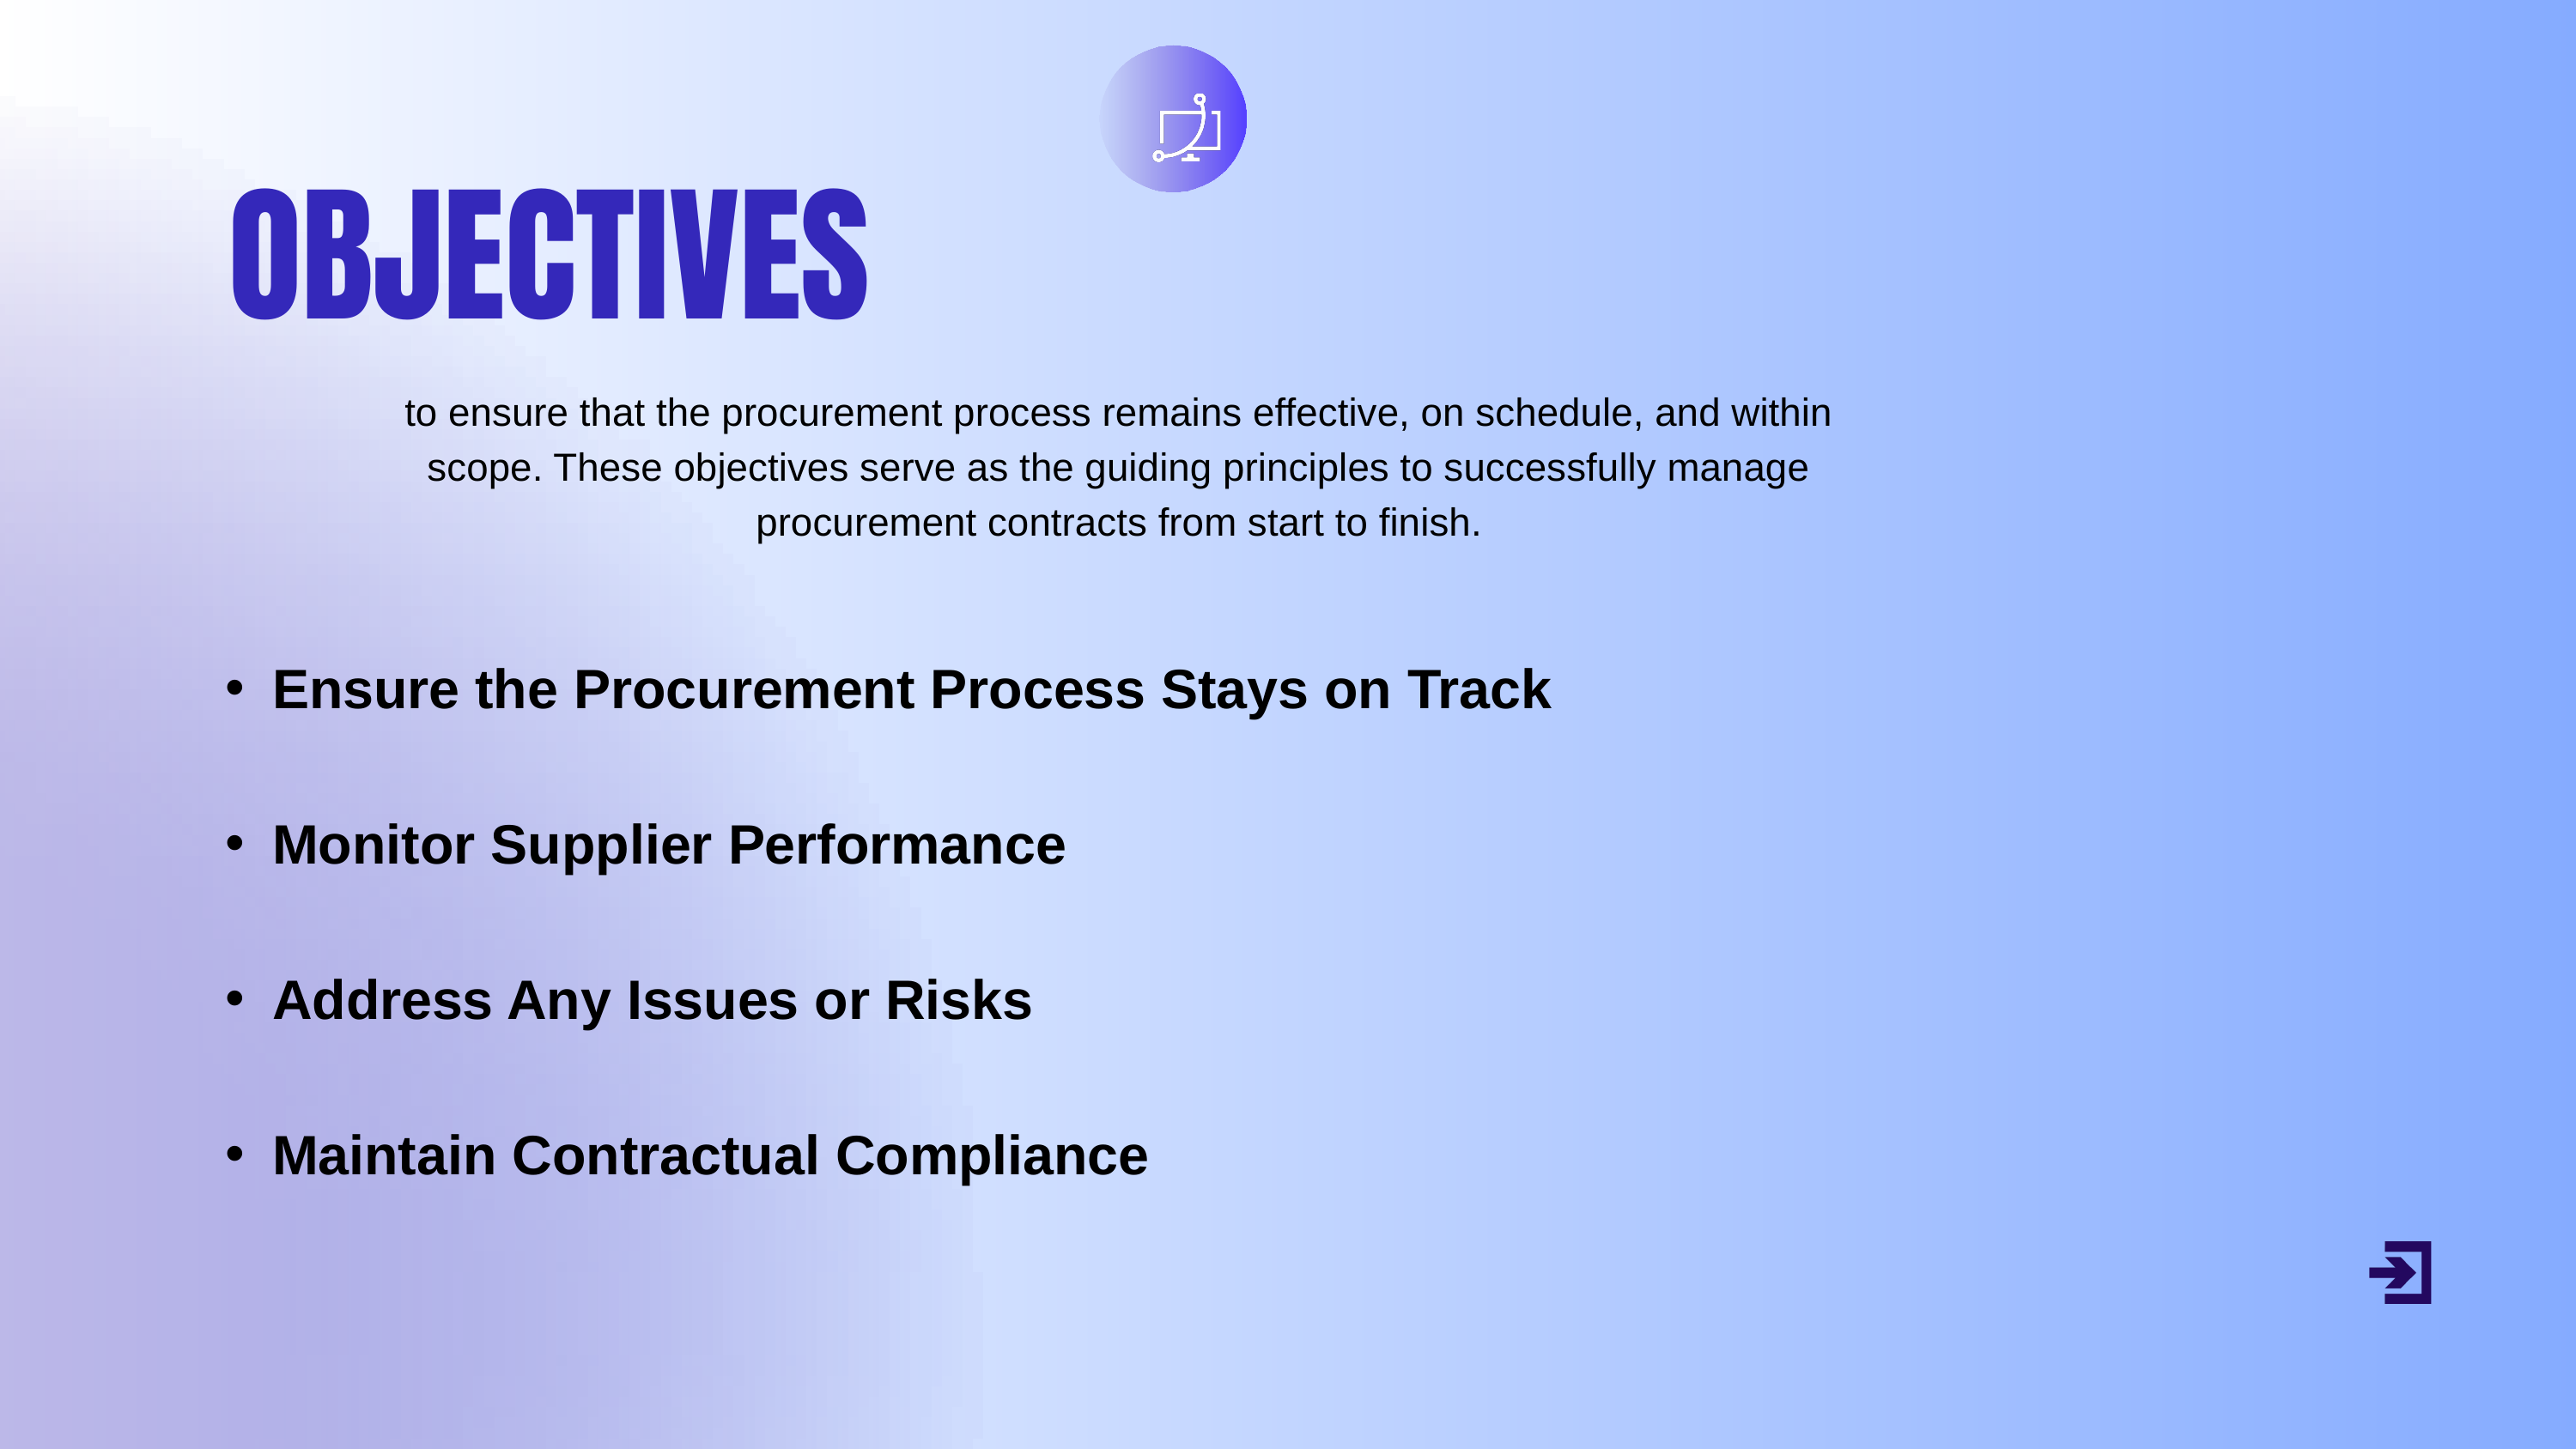

OBJECTIVES
to ensure that the procurement process remains effective, on schedule, and within scope. These objectives serve as the guiding principles to successfully manage procurement contracts from start to finish.
Ensure the Procurement Process Stays on Track

Monitor Supplier Performance

Address Any Issues or Risks

Maintain Contractual Compliance